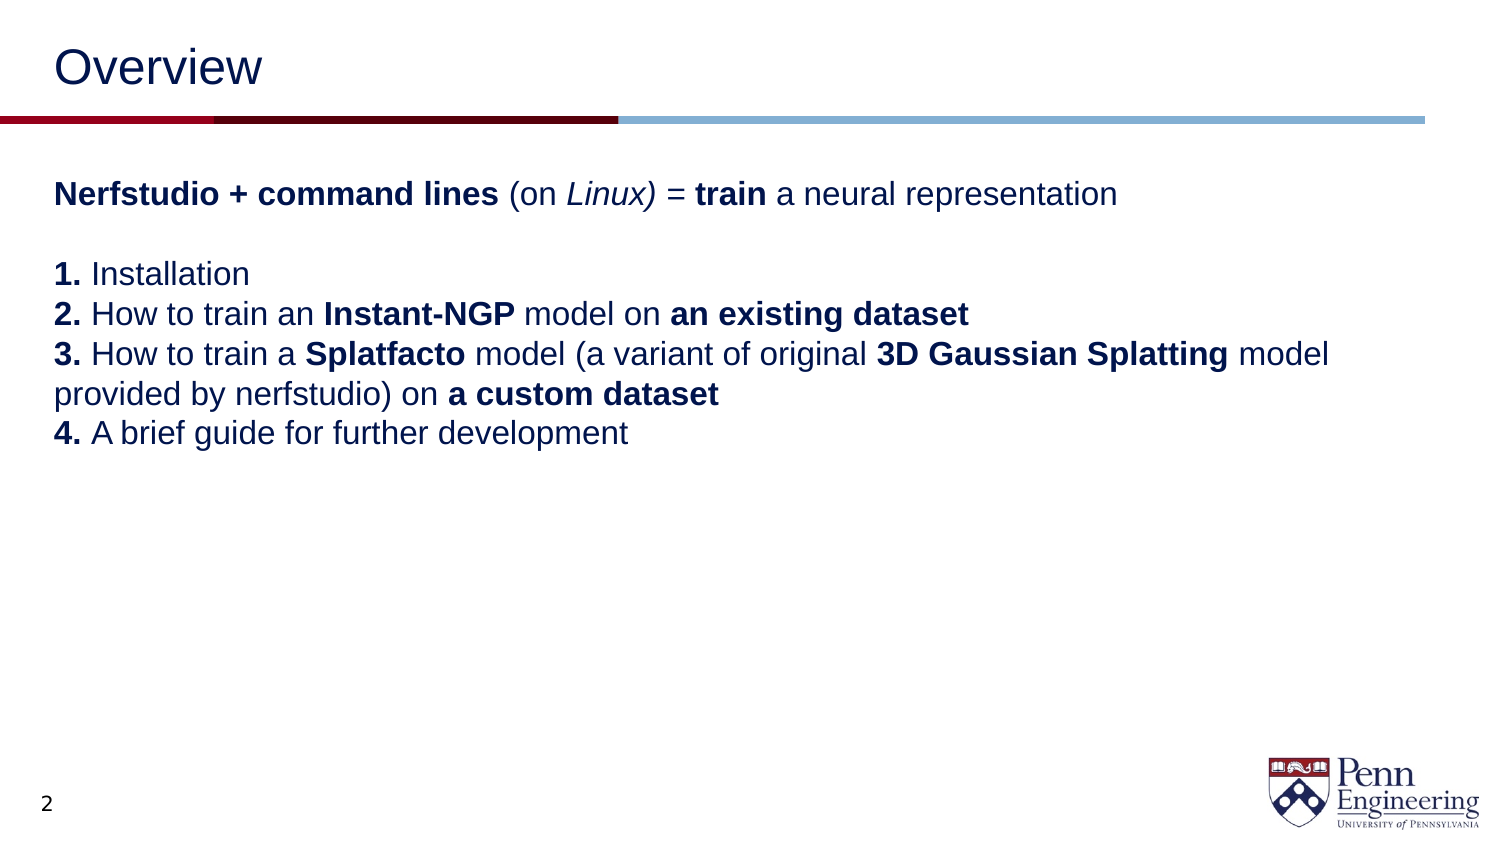

# Overview
Nerfstudio + command lines (on Linux) = train a neural representation

1. Installation
2. How to train an Instant-NGP model on an existing dataset
3. How to train a Splatfacto model (a variant of original 3D Gaussian Splatting model provided by nerfstudio) on a custom dataset
4. A brief guide for further development
2